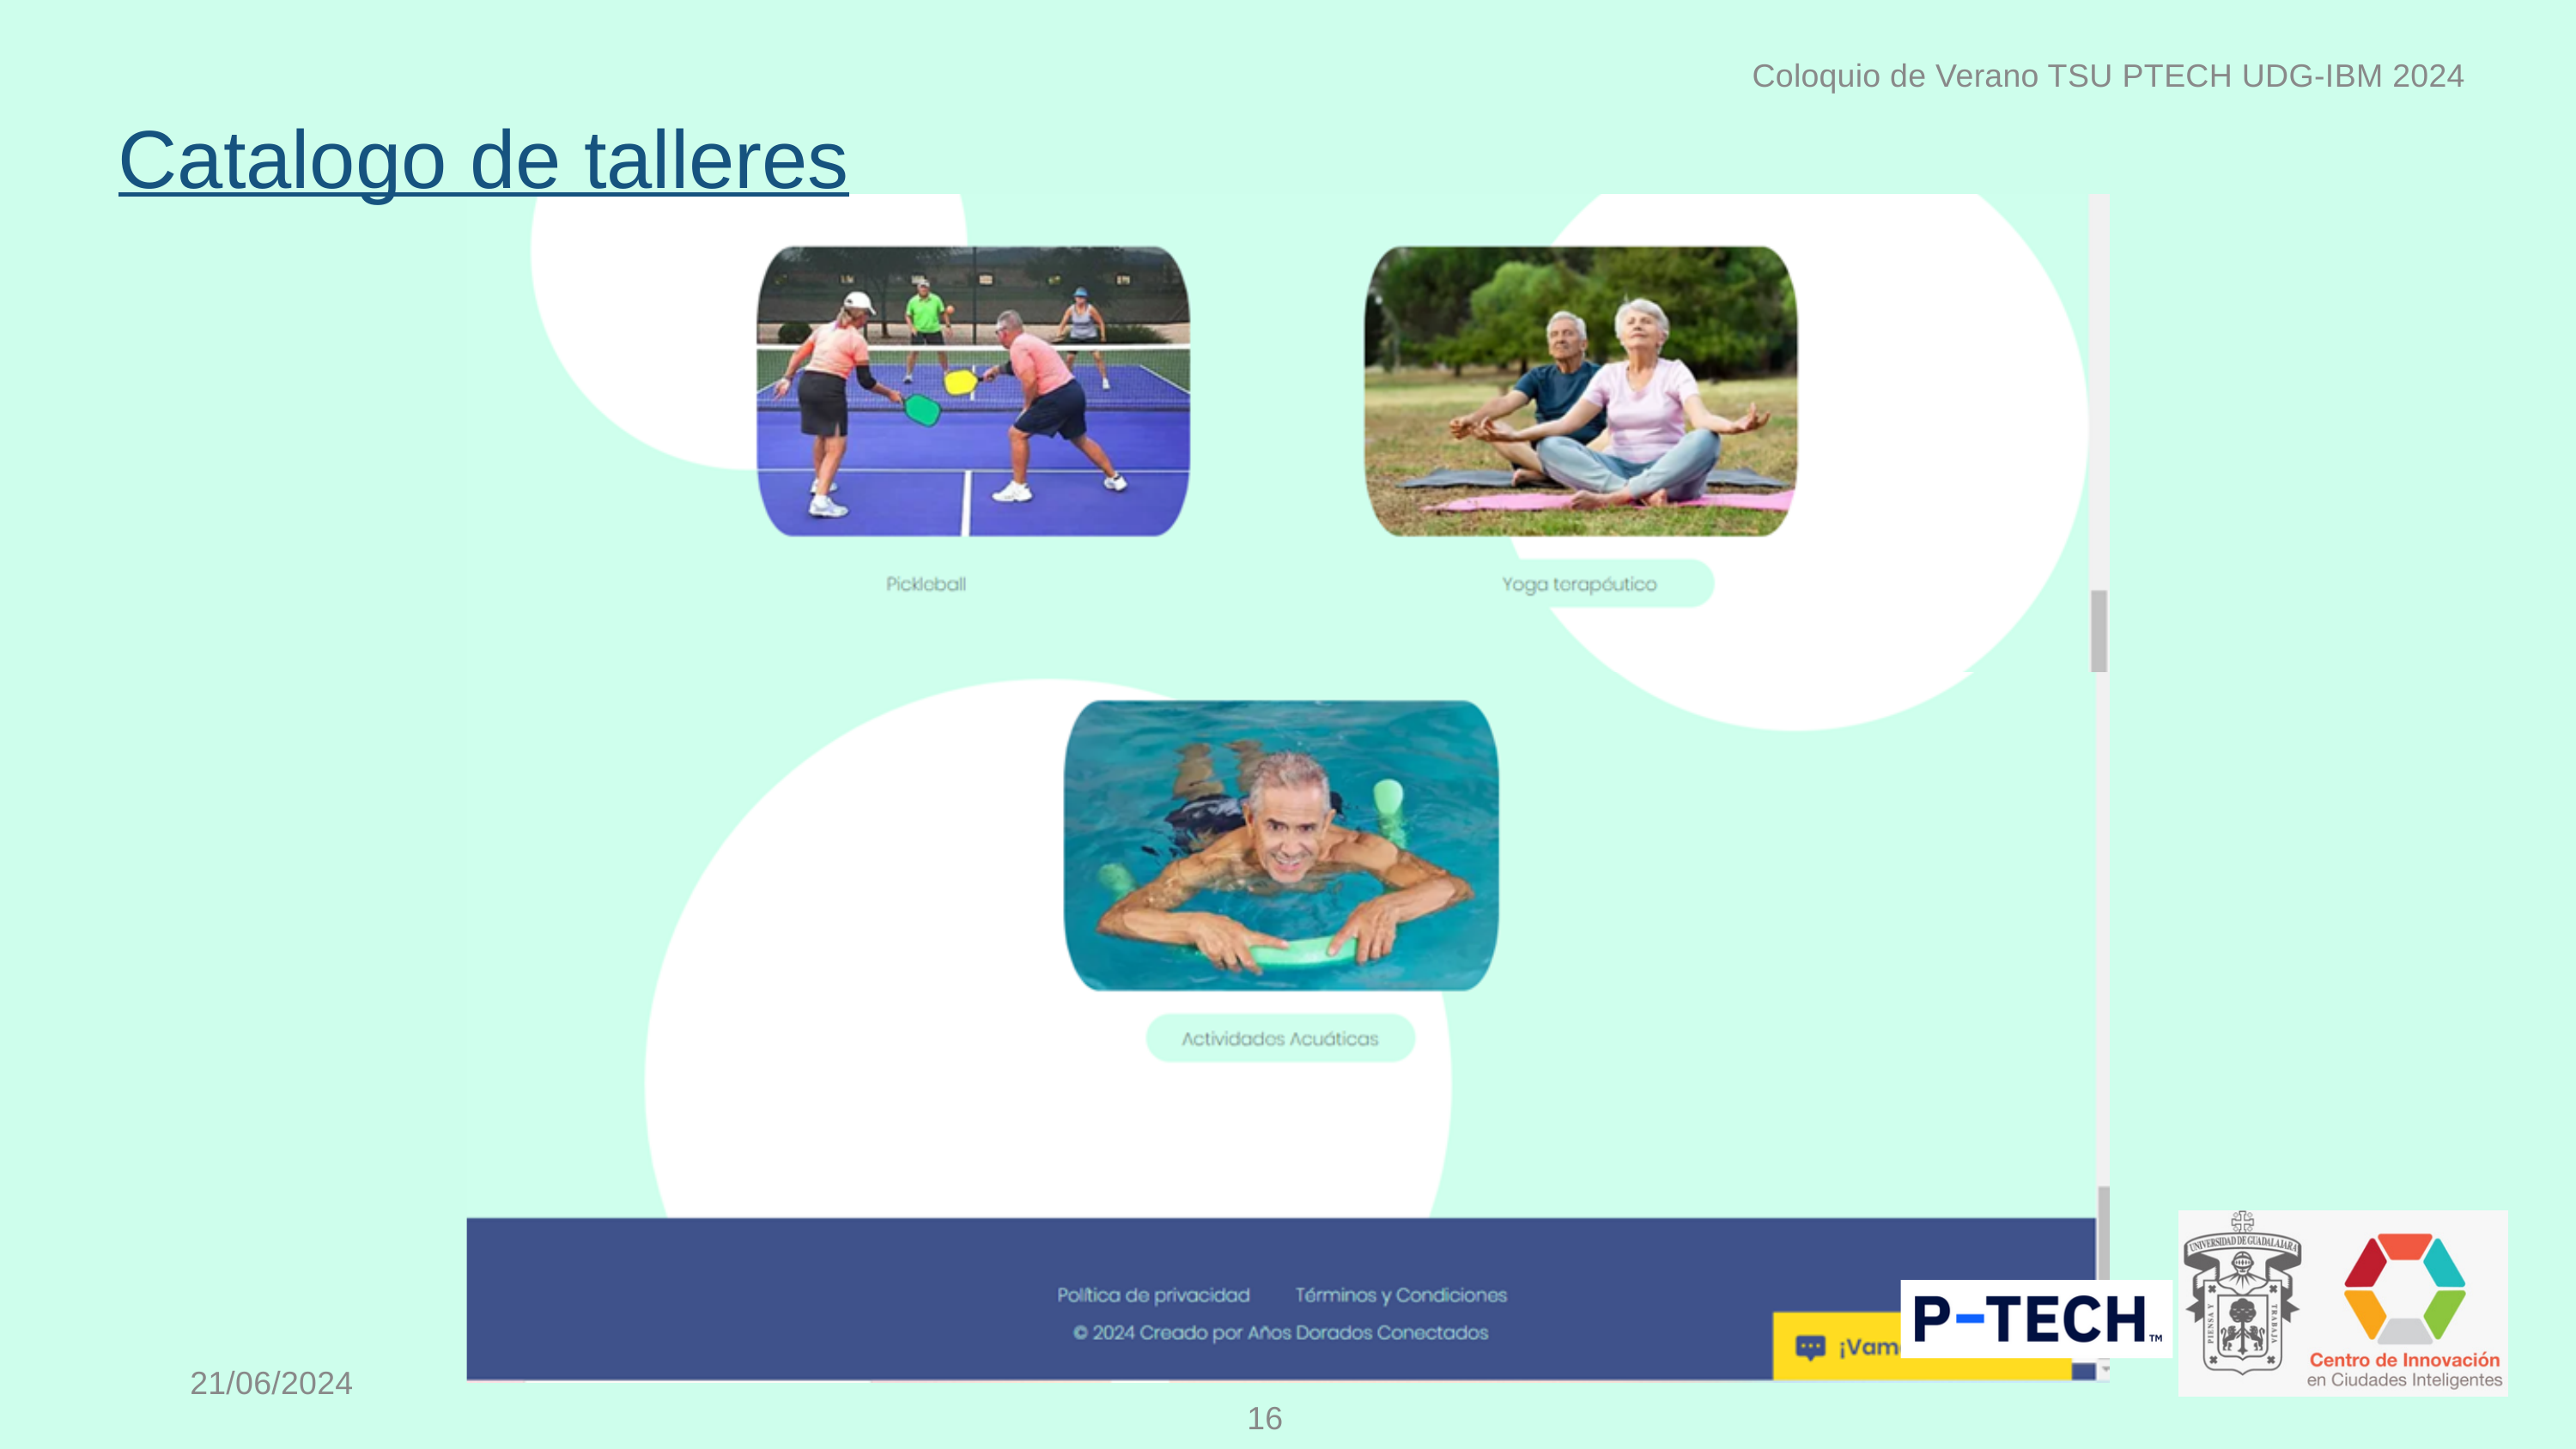

Coloquio de Verano TSU PTECH UDG-IBM 2024
Catalogo de talleres

21/06/2024
16